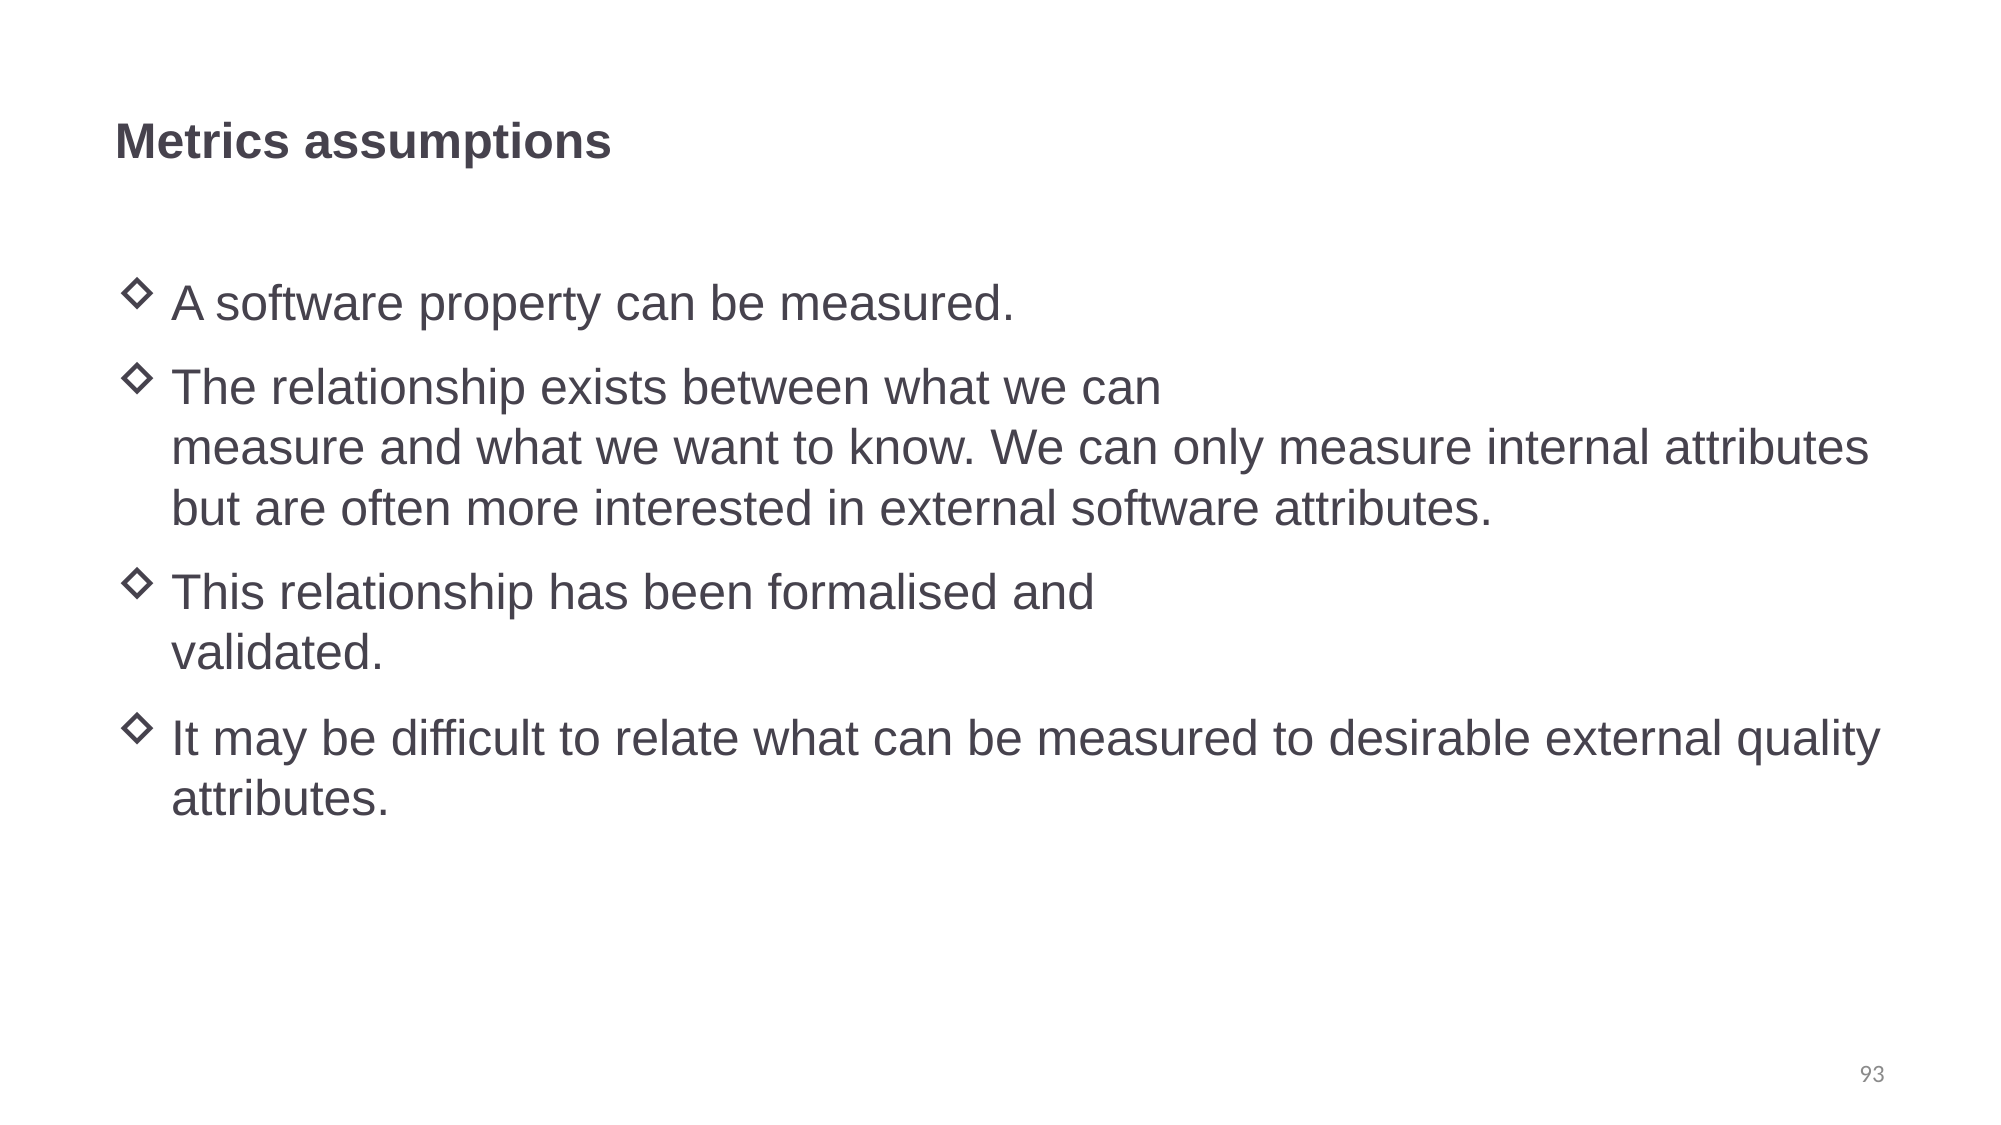

# Metrics assumptions
A software property can be measured.
The relationship exists between what we can
measure and what we want to know. We can only measure internal attributes but are often more interested in external software attributes.
This relationship has been formalised and
validated.
It may be difficult to relate what can be measured to desirable external quality attributes.
93